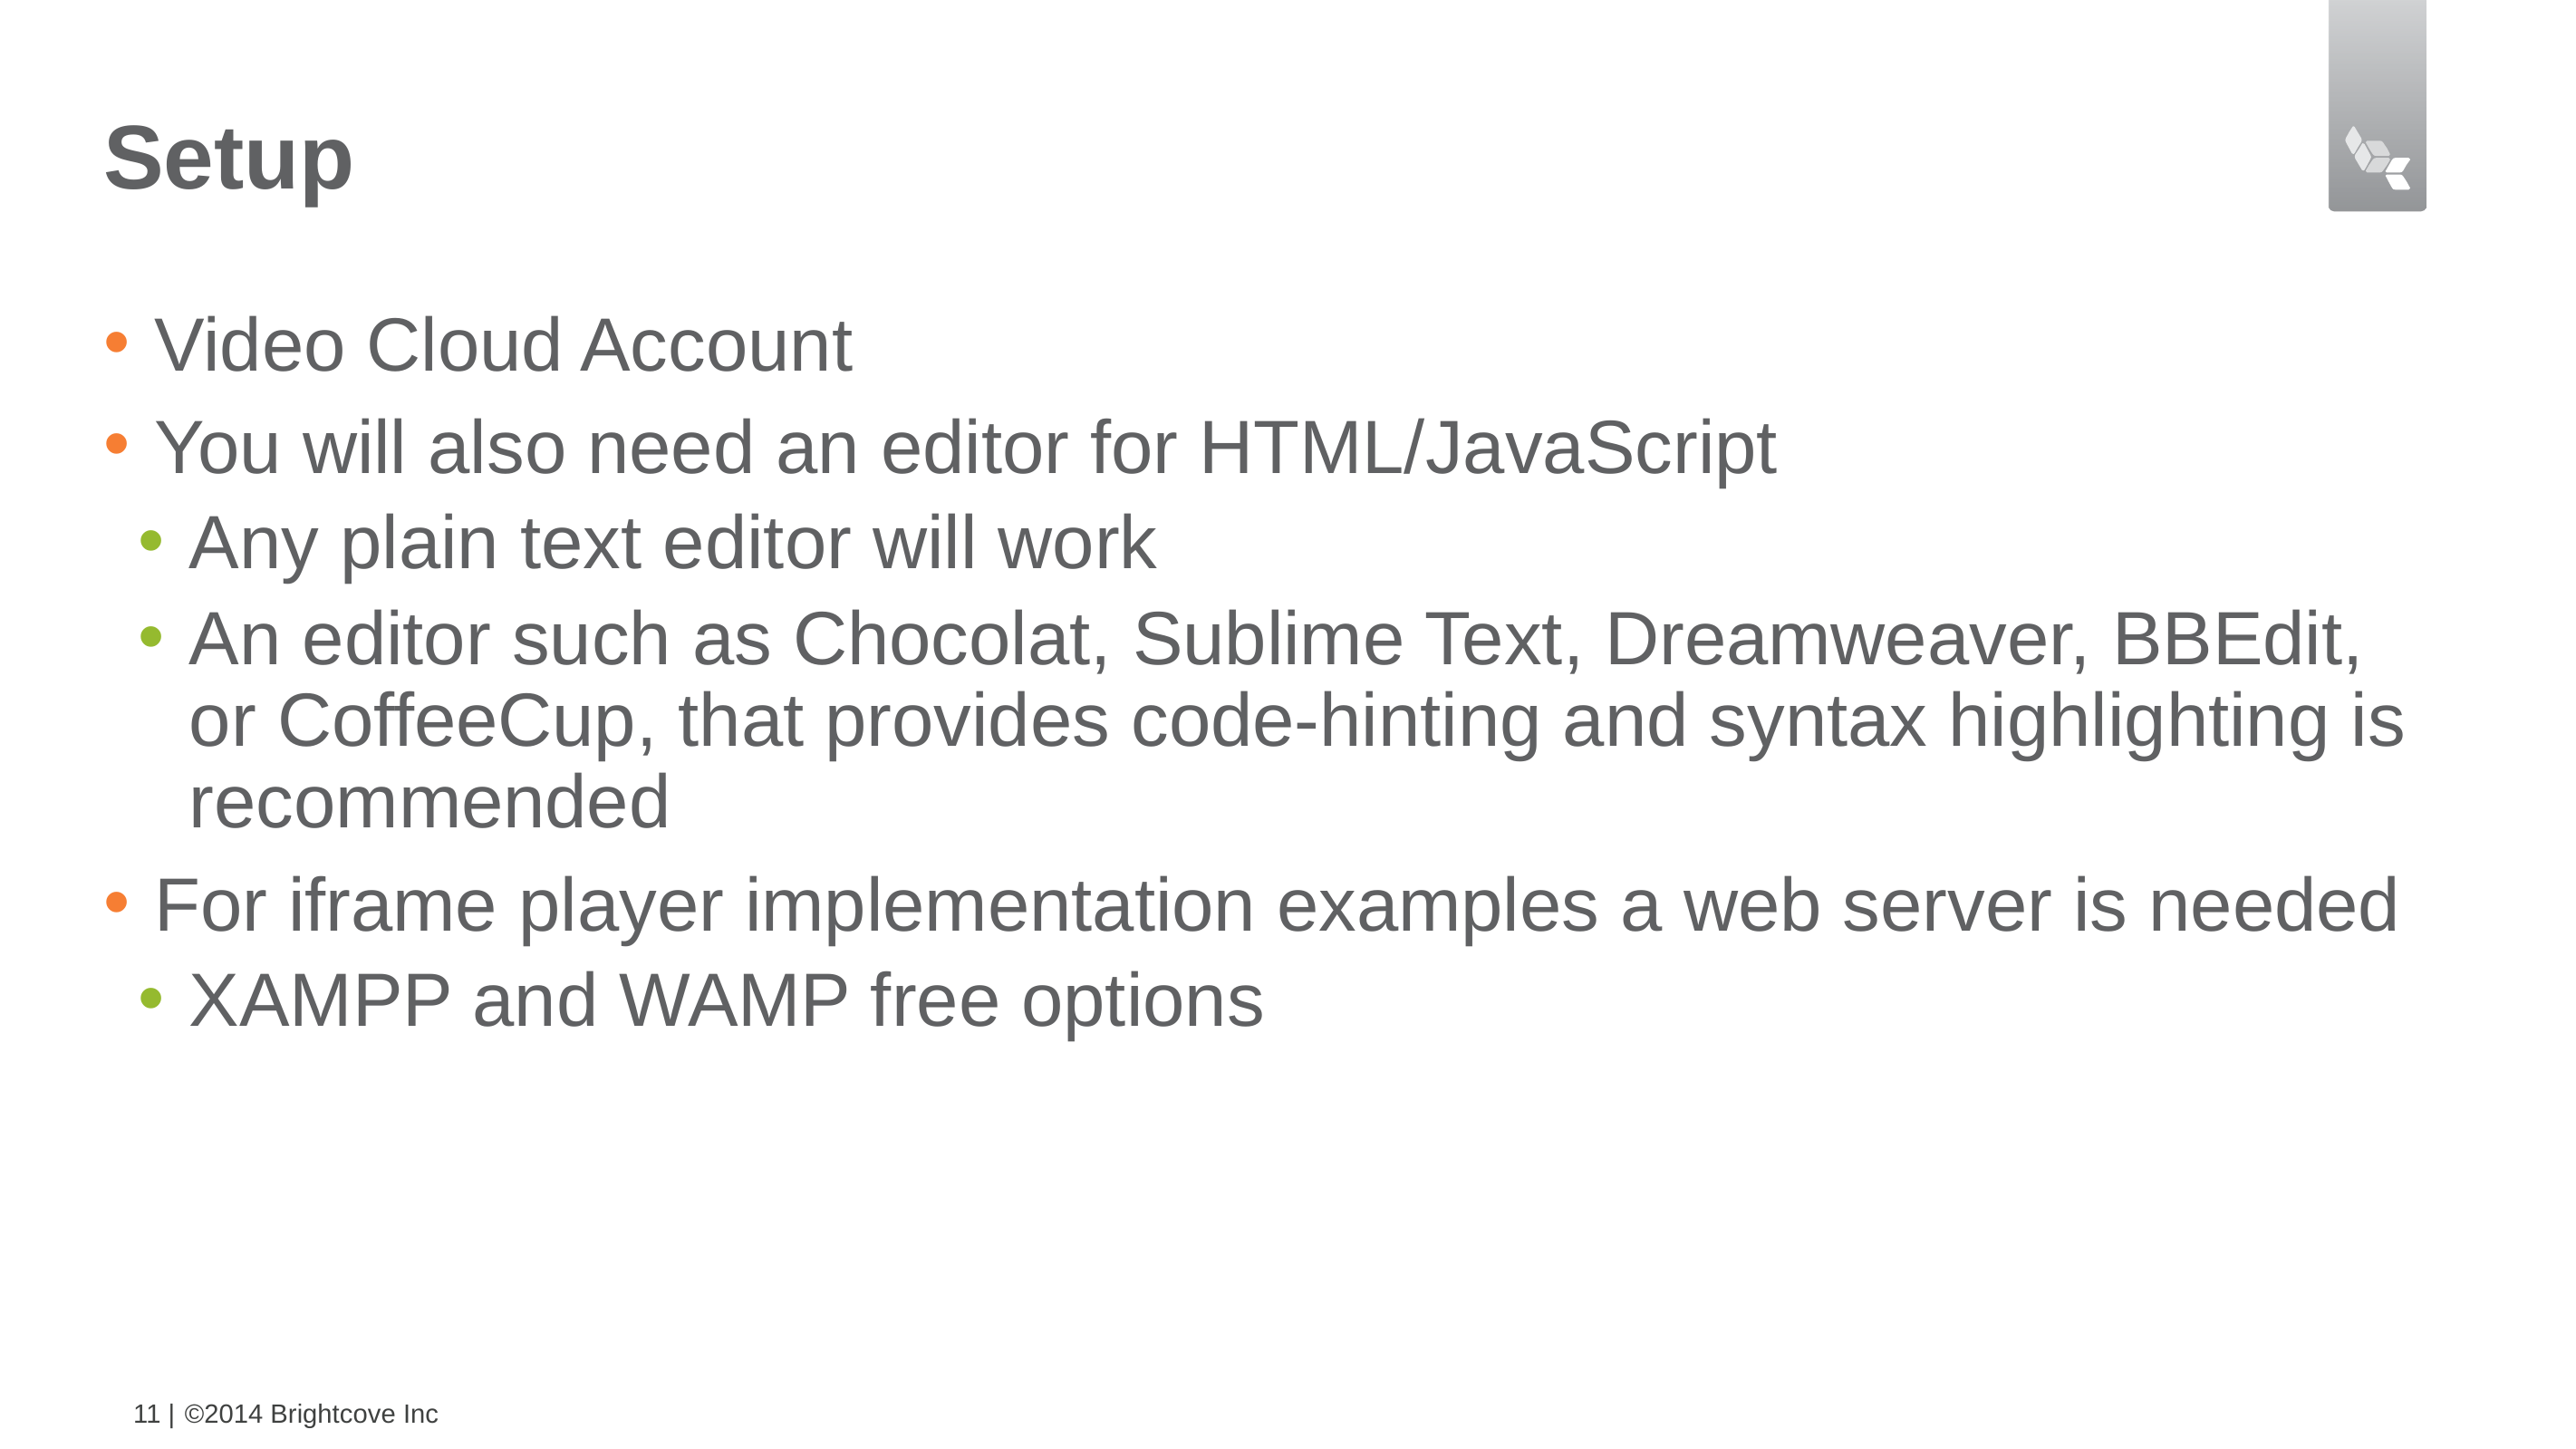

# Setup
Video Cloud Account
You will also need an editor for HTML/JavaScript
Any plain text editor will work
An editor such as Chocolat, Sublime Text, Dreamweaver, BBEdit, or CoffeeCup, that provides code-hinting and syntax highlighting is recommended
For iframe player implementation examples a web server is needed
XAMPP and WAMP free options
11 |
©2014 Brightcove Inc